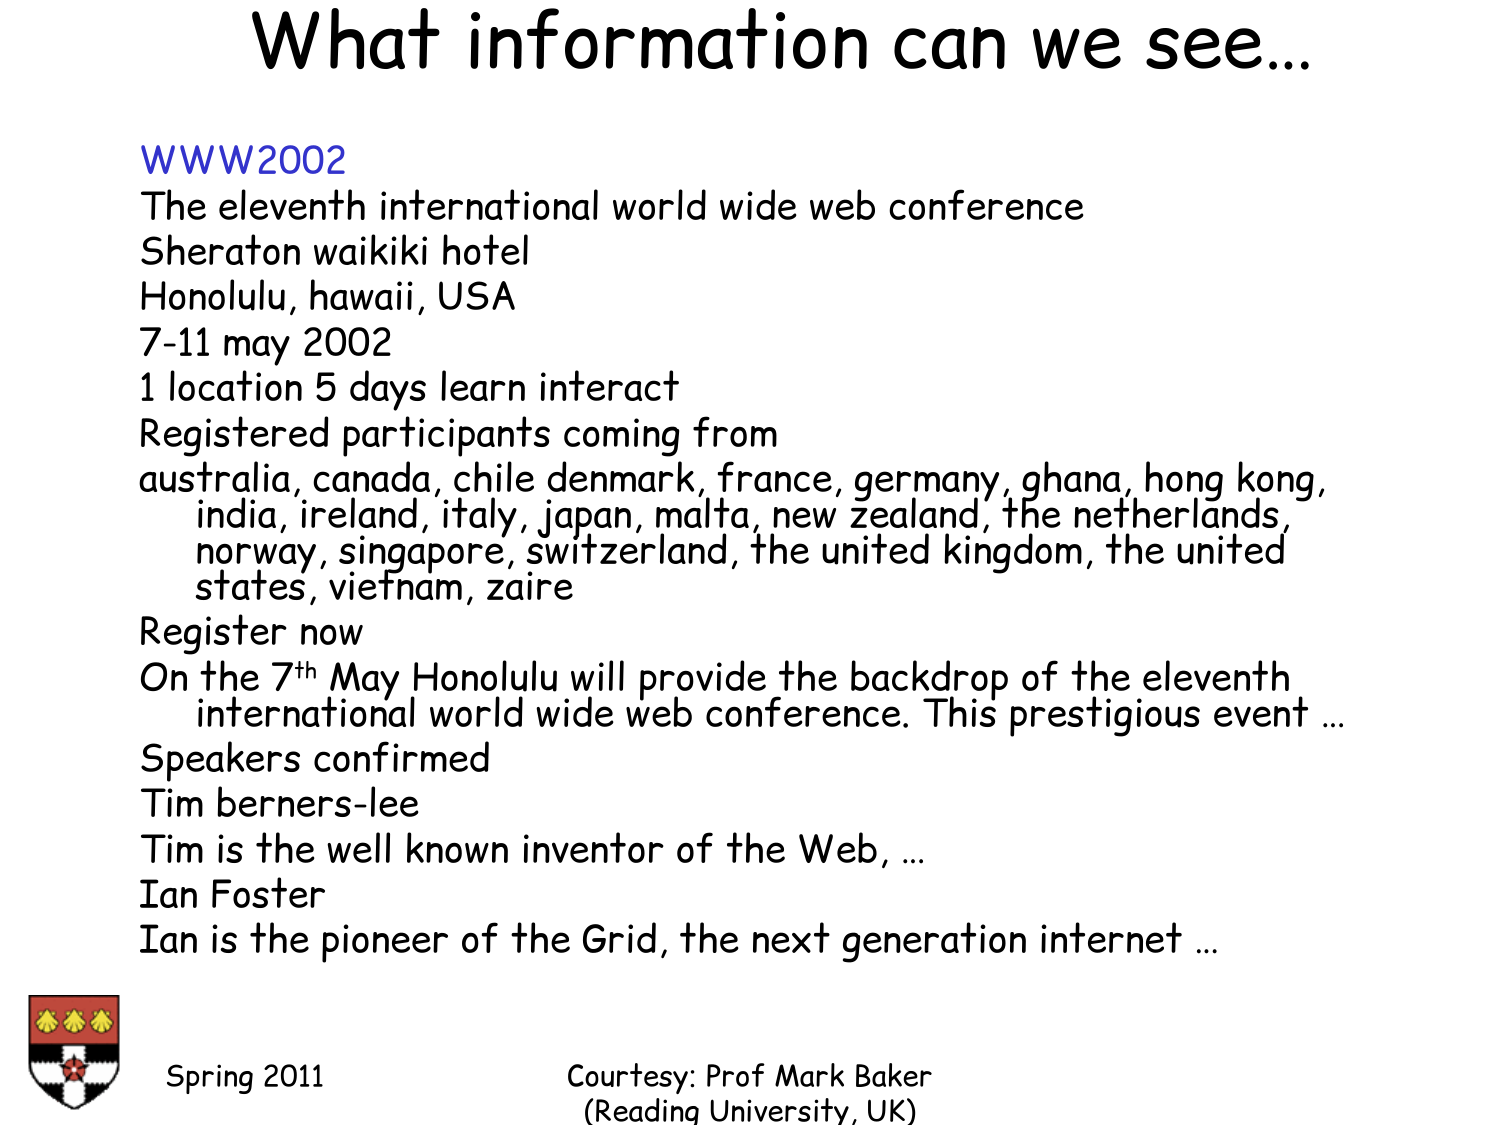

What information can we see…
WWW2002
The eleventh international world wide web conference
Sheraton waikiki hotel
Honolulu, hawaii, USA
7-11 may 2002
1 location 5 days learn interact
Registered participants coming from
australia, canada, chile denmark, france, germany, ghana, hong kong, india, ireland, italy, japan, malta, new zealand, the netherlands, norway, singapore, switzerland, the united kingdom, the united states, vietnam, zaire
Register now
On the 7th May Honolulu will provide the backdrop of the eleventh international world wide web conference. This prestigious event …
Speakers confirmed
Tim berners-lee
Tim is the well known inventor of the Web, …
Ian Foster
Ian is the pioneer of the Grid, the next generation internet …

Spring 2011
Courtesy: Prof Mark Baker (Reading University, UK)